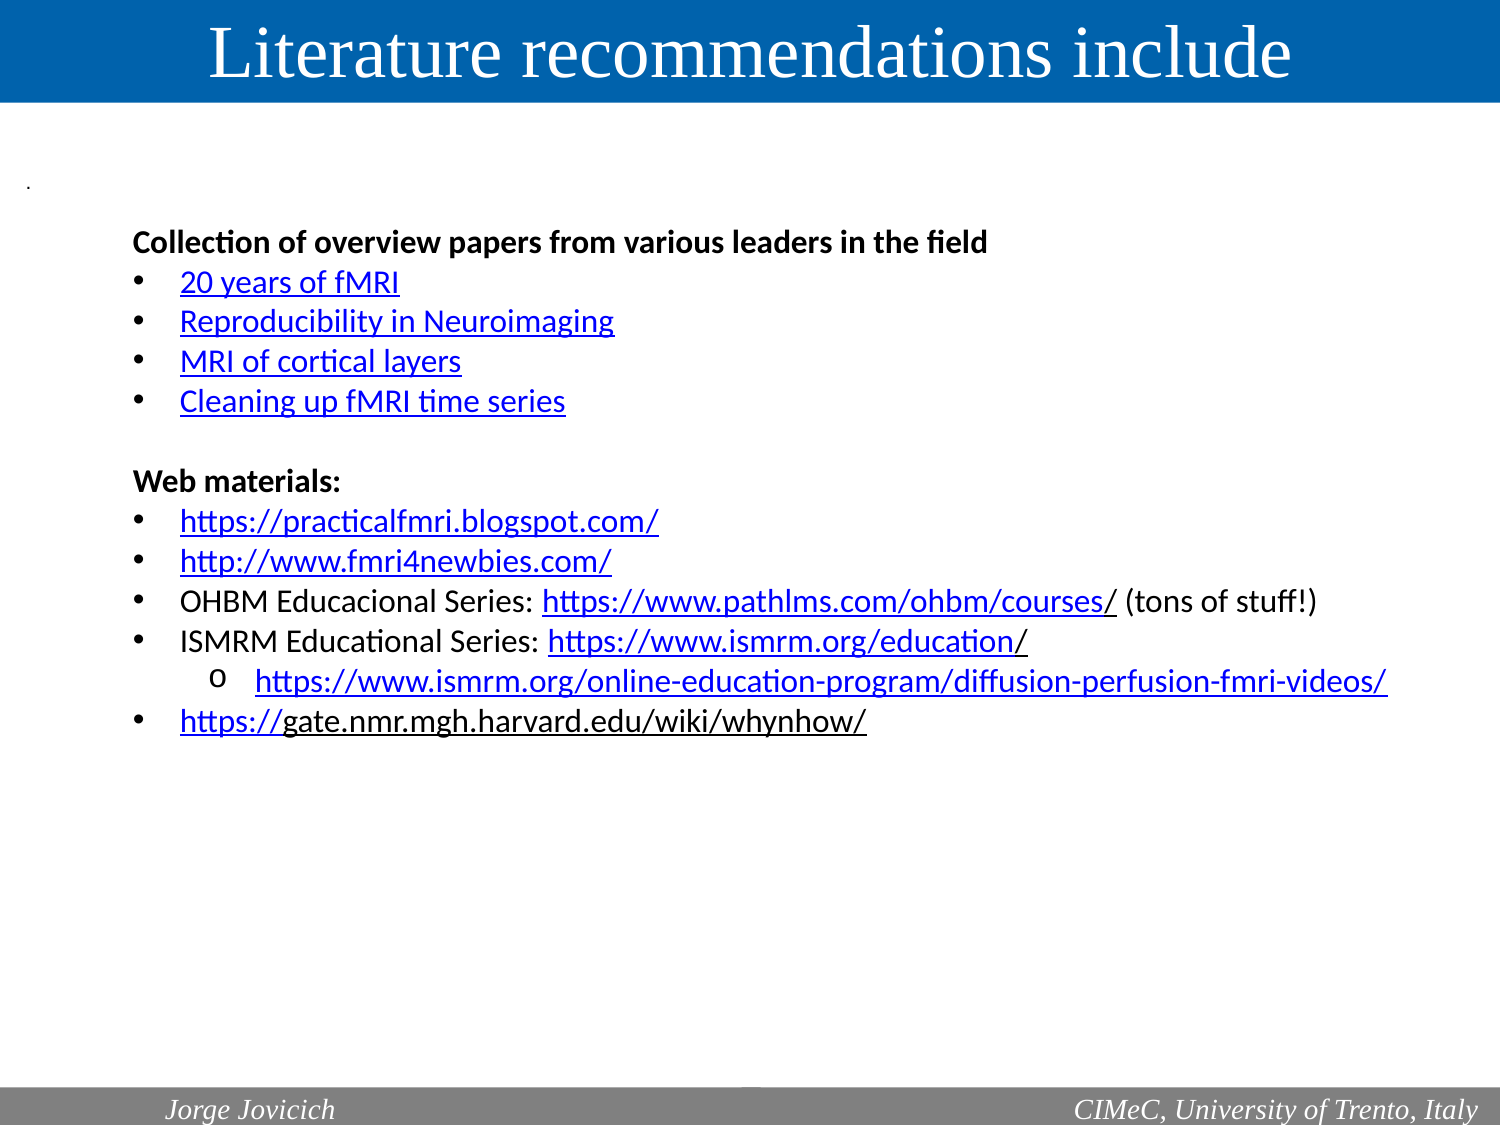

Literature recommendations include
.
Collection of overview papers from various leaders in the field
20 years of fMRI
Reproducibility in Neuroimaging
MRI of cortical layers
Cleaning up fMRI time series

Web materials:
https://practicalfmri.blogspot.com/
http://www.fmri4newbies.com/
OHBM Educacional Series: https://www.pathlms.com/ohbm/courses/ (tons of stuff!)
ISMRM Educational Series: https://www.ismrm.org/education/
https://www.ismrm.org/online-education-program/diffusion-perfusion-fmri-videos/
https://gate.nmr.mgh.harvard.edu/wiki/whynhow/
	Jorge Jovicich
     CIMeC, University of Trento, Italy